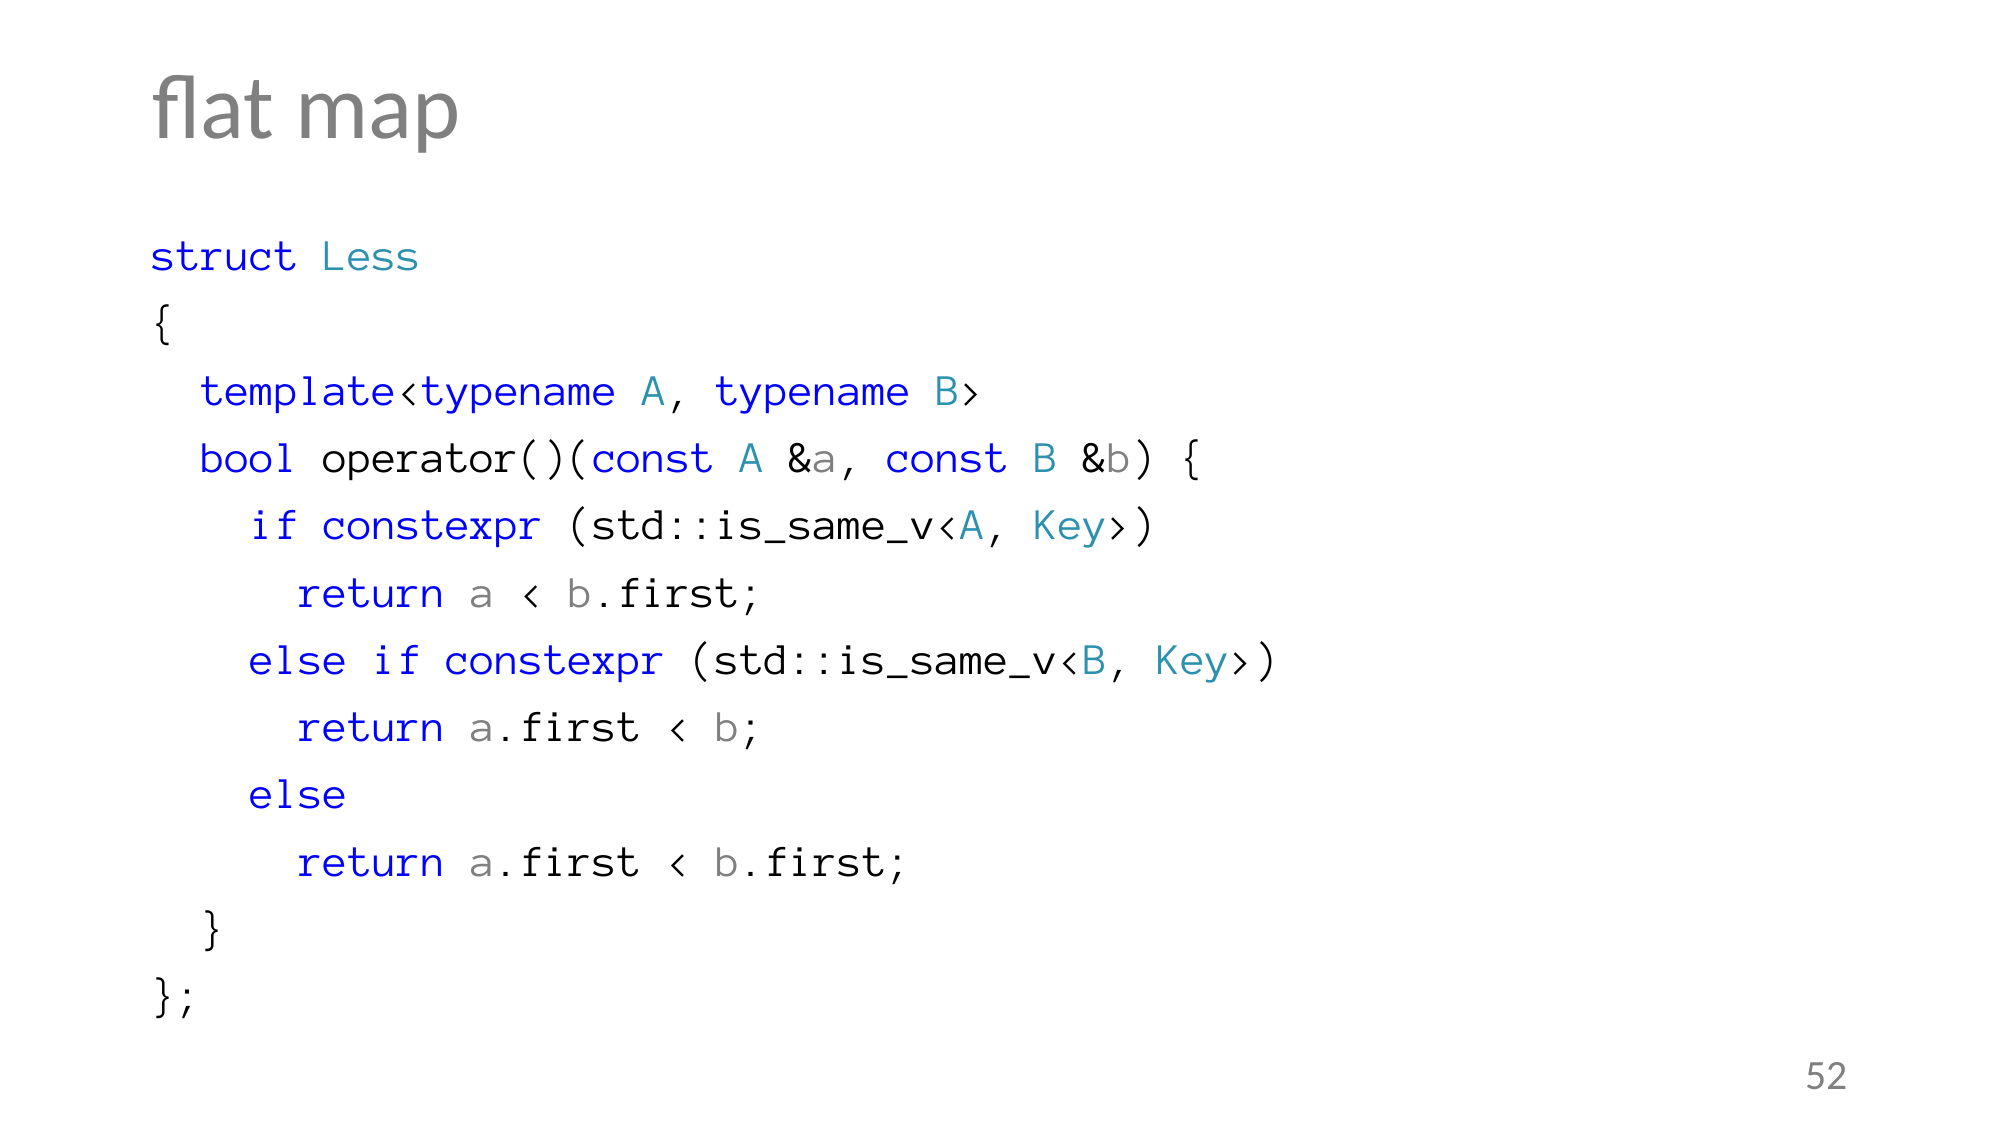

# flat map
struct Less
{
  template<typename A, typename B>
  bool operator()(const A &a, const B &b) {
    if constexpr (std::is_same_v<A, Key>)
      return a < b.first;
    else if constexpr (std::is_same_v<B, Key>)
      return a.first < b;
    else
      return a.first < b.first;
  }
};
52